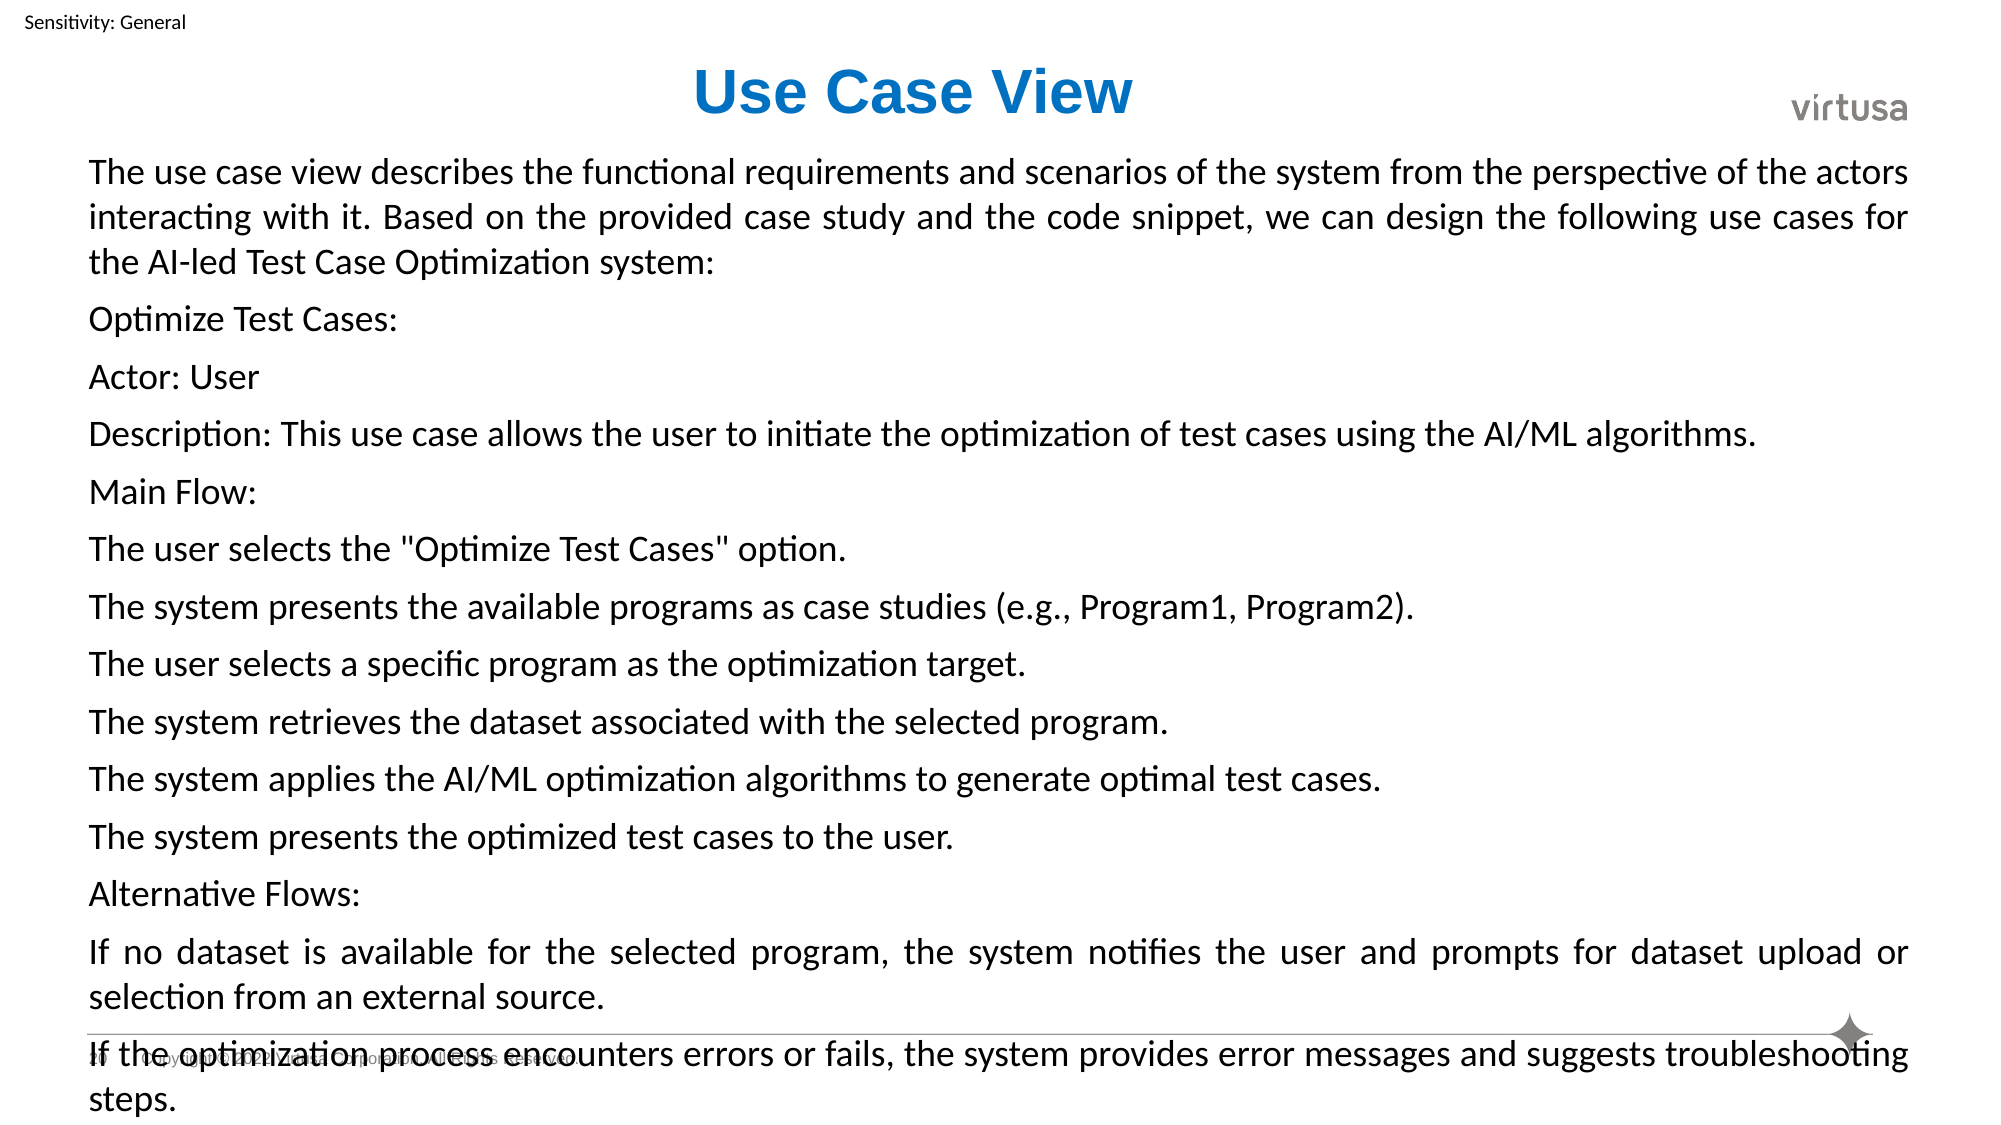

# Use Case View
The use case view describes the functional requirements and scenarios of the system from the perspective of the actors interacting with it. Based on the provided case study and the code snippet, we can design the following use cases for the AI-led Test Case Optimization system:
Optimize Test Cases:
Actor: User
Description: This use case allows the user to initiate the optimization of test cases using the AI/ML algorithms.
Main Flow:
The user selects the "Optimize Test Cases" option.
The system presents the available programs as case studies (e.g., Program1, Program2).
The user selects a specific program as the optimization target.
The system retrieves the dataset associated with the selected program.
The system applies the AI/ML optimization algorithms to generate optimal test cases.
The system presents the optimized test cases to the user.
Alternative Flows:
If no dataset is available for the selected program, the system notifies the user and prompts for dataset upload or selection from an external source.
If the optimization process encounters errors or fails, the system provides error messages and suggests troubleshooting steps.